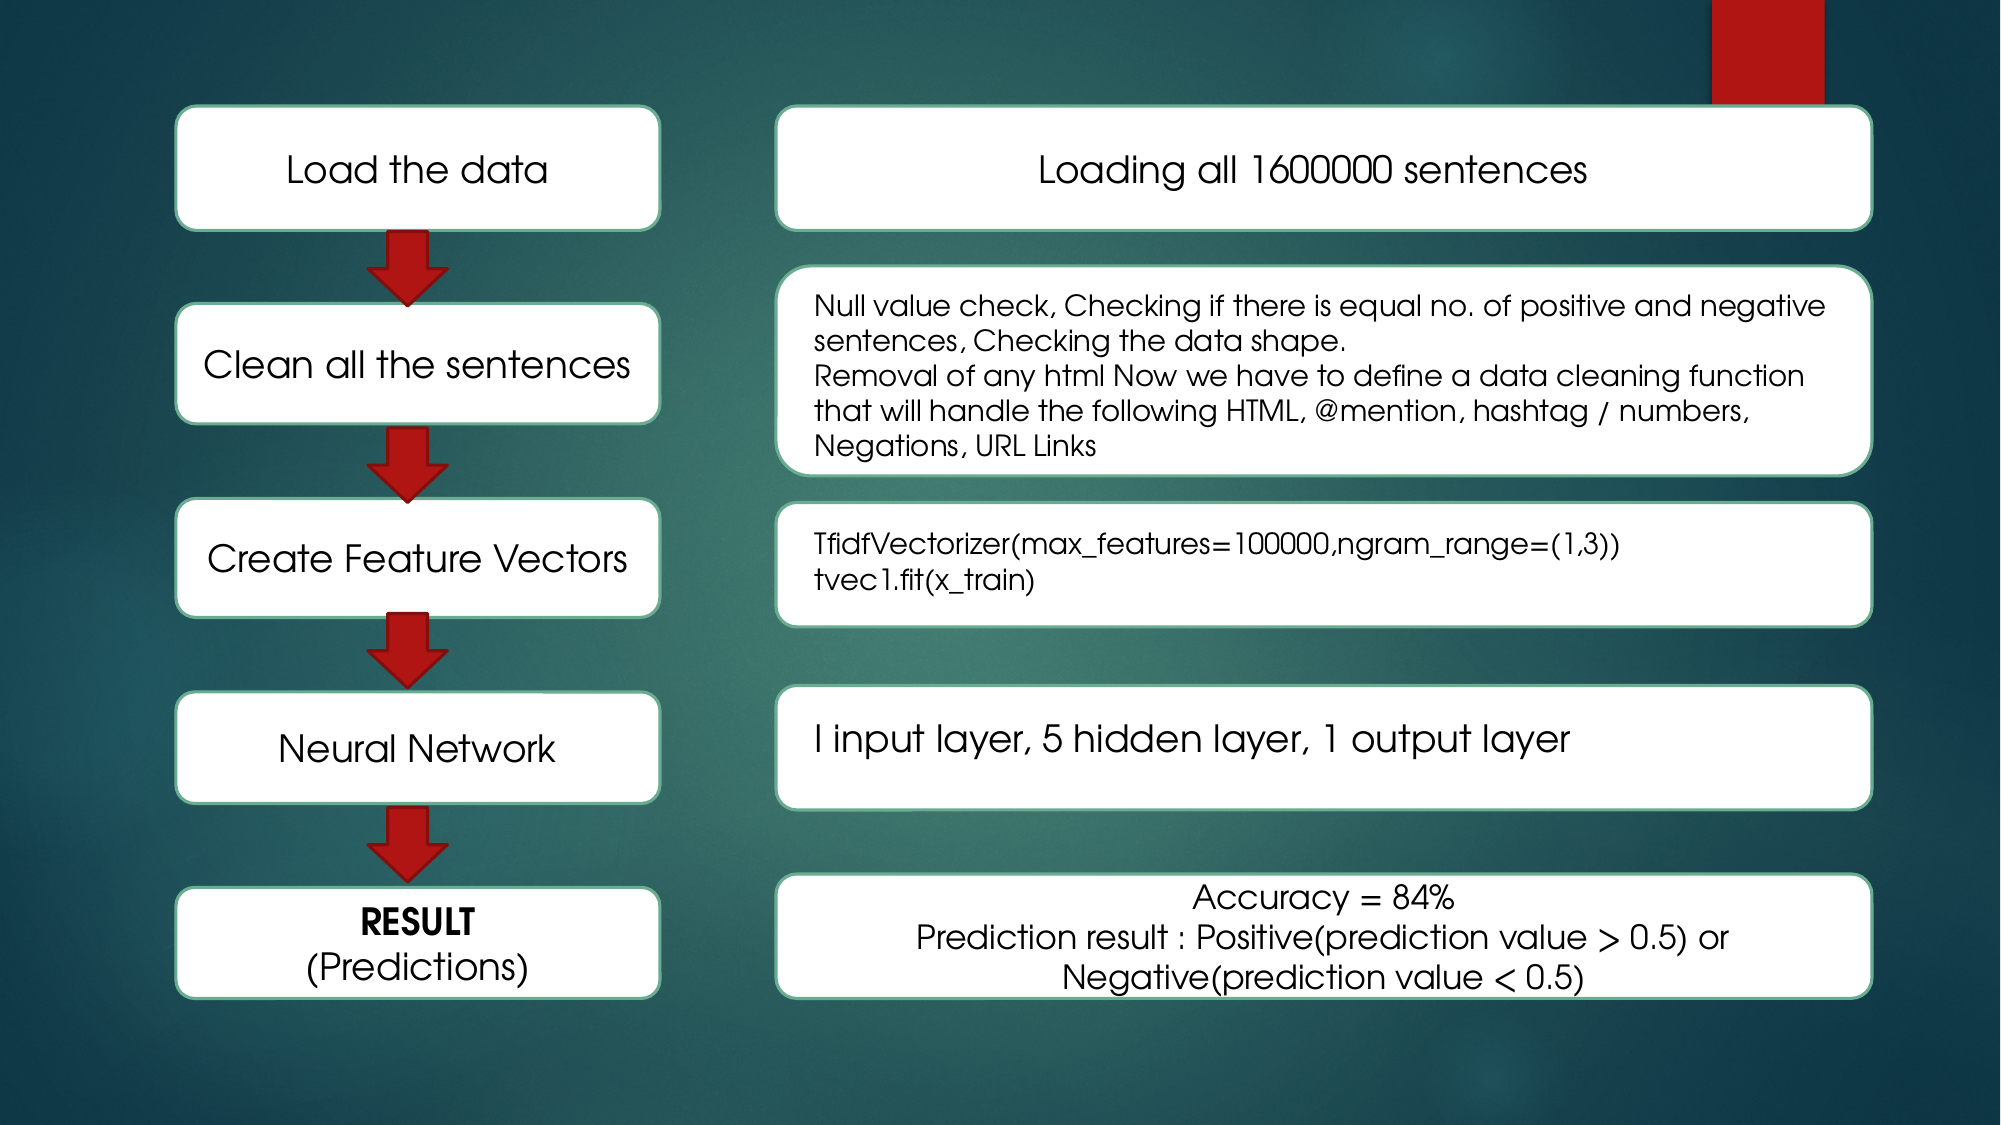

Load the data
Loading all 1600000 sentences

Null value check, Checking if there is equal no. of positive and negative sentences, Checking the data shape.
Removal of any html Now we have to define a data cleaning function that will handle the following HTML, @mention, hashtag / numbers, Negations, URL Links
Clean all the sentences

Create Feature Vectors

TfidfVectorizer(max_features=100000,ngram_range=(1,3))
tvec1.fit(x_train)

Neural Network
I input layer, 5 hidden layer, 1 output layer

Accuracy = 84%
Prediction result : Positive(prediction value > 0.5) or Negative(prediction value < 0.5)
RESULT
(Predictions)